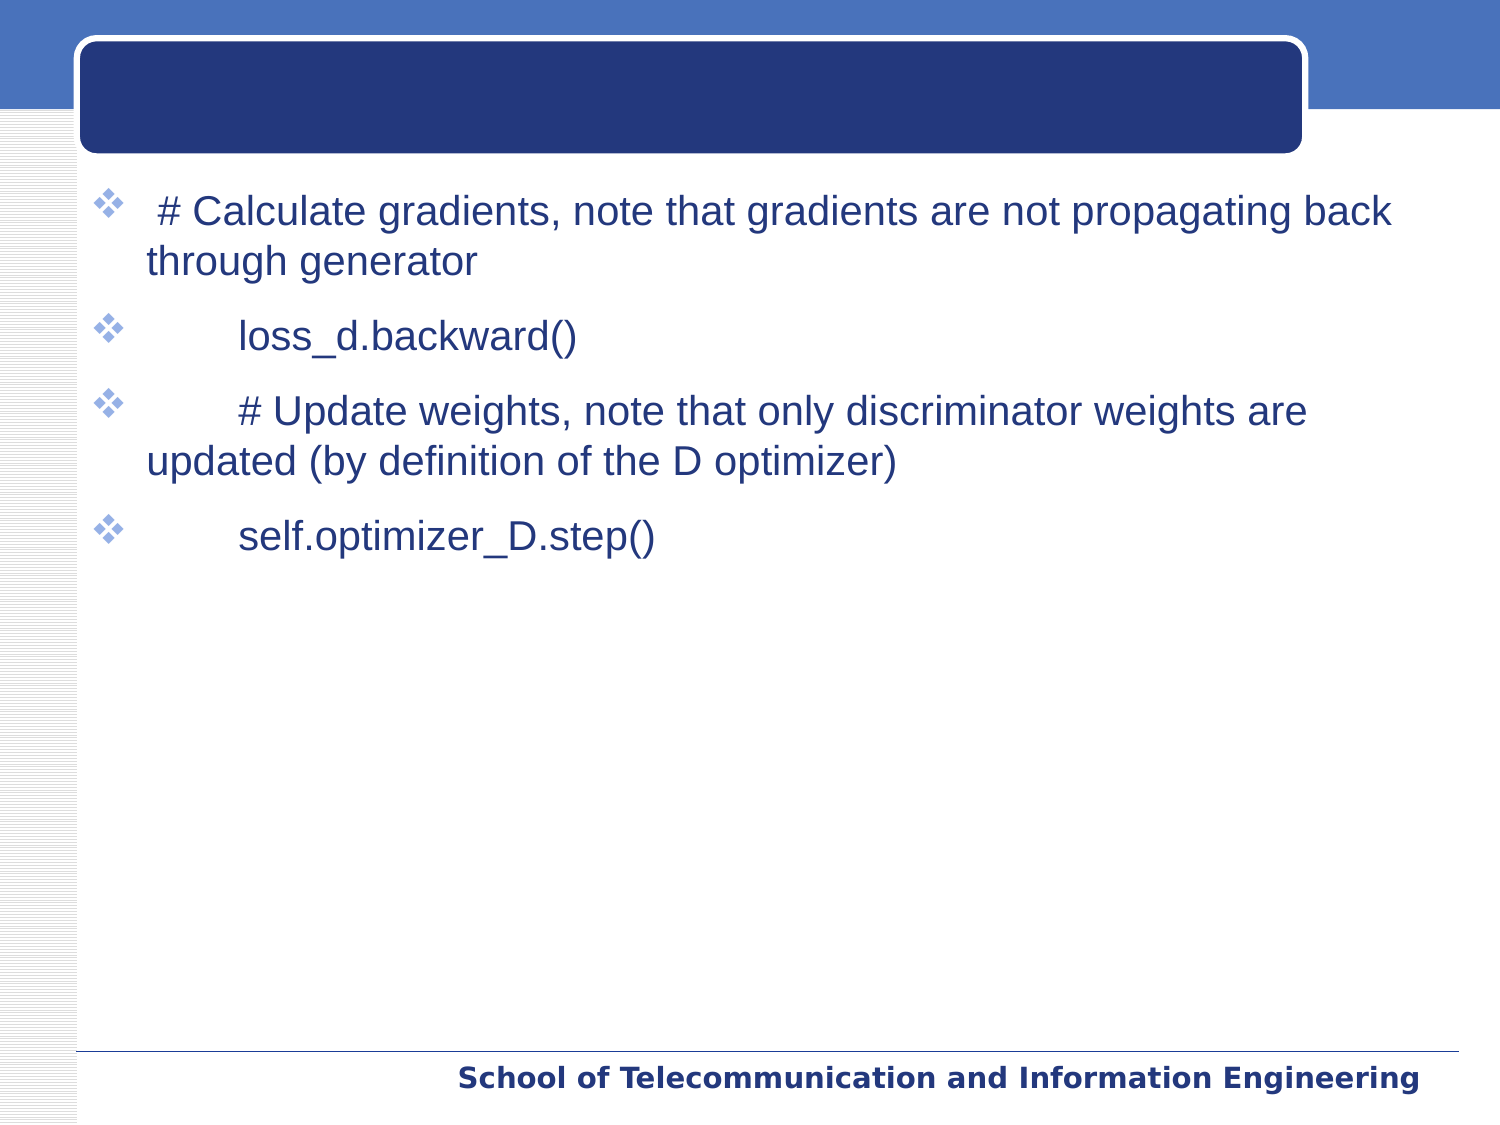

#
 # Calculate gradients, note that gradients are not propagating back through generator
        loss_d.backward()
        # Update weights, note that only discriminator weights are updated (by definition of the D optimizer)
        self.optimizer_D.step()